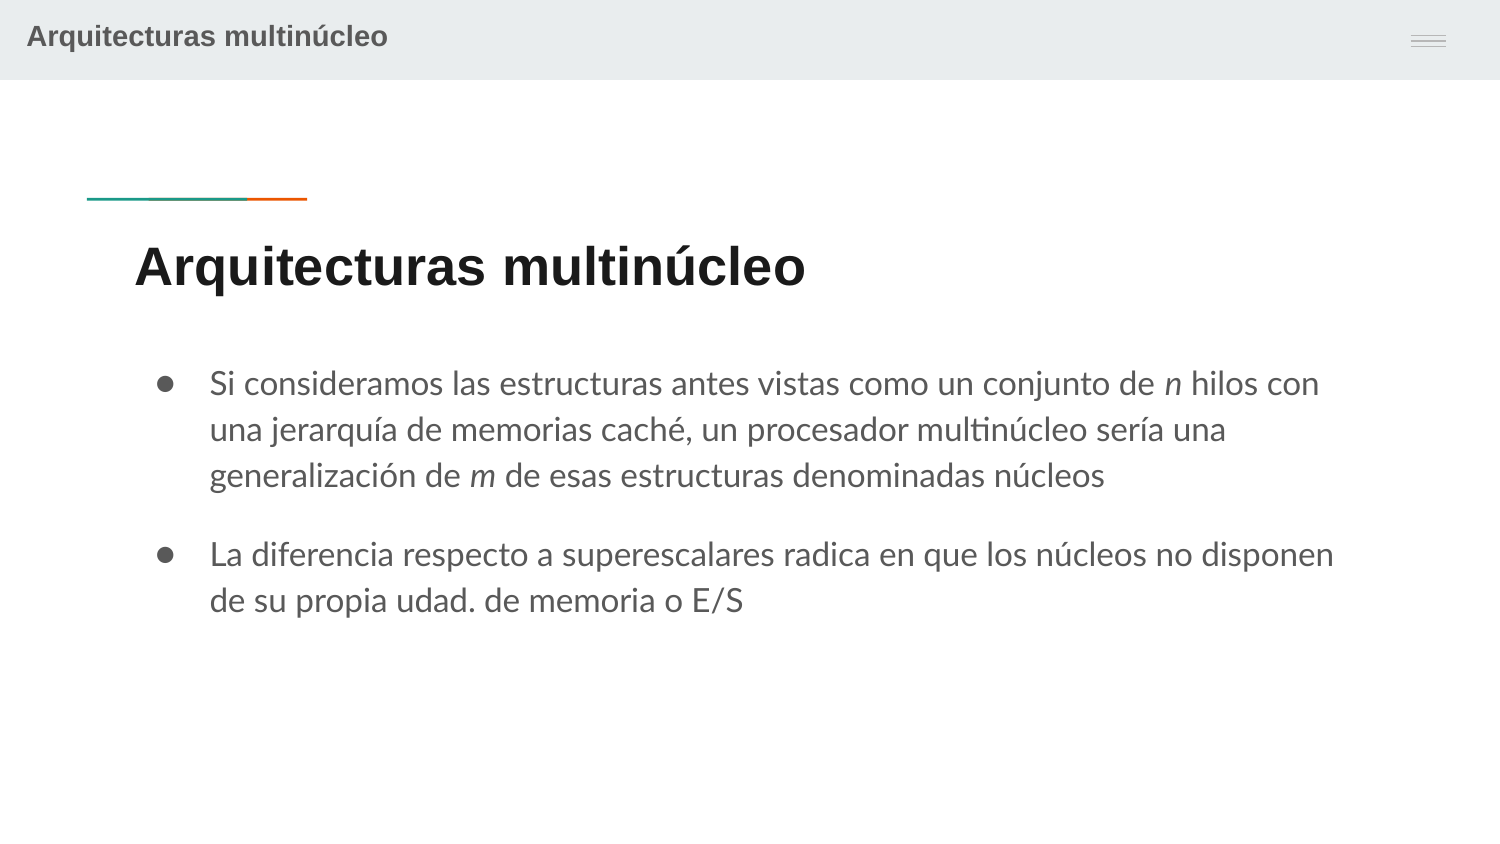

Arquitecturas multinúcleo
# Arquitecturas multinúcleo
Si consideramos las estructuras antes vistas como un conjunto de n hilos con una jerarquía de memorias caché, un procesador multinúcleo sería una generalización de m de esas estructuras denominadas núcleos
La diferencia respecto a superescalares radica en que los núcleos no disponen de su propia udad. de memoria o E/S